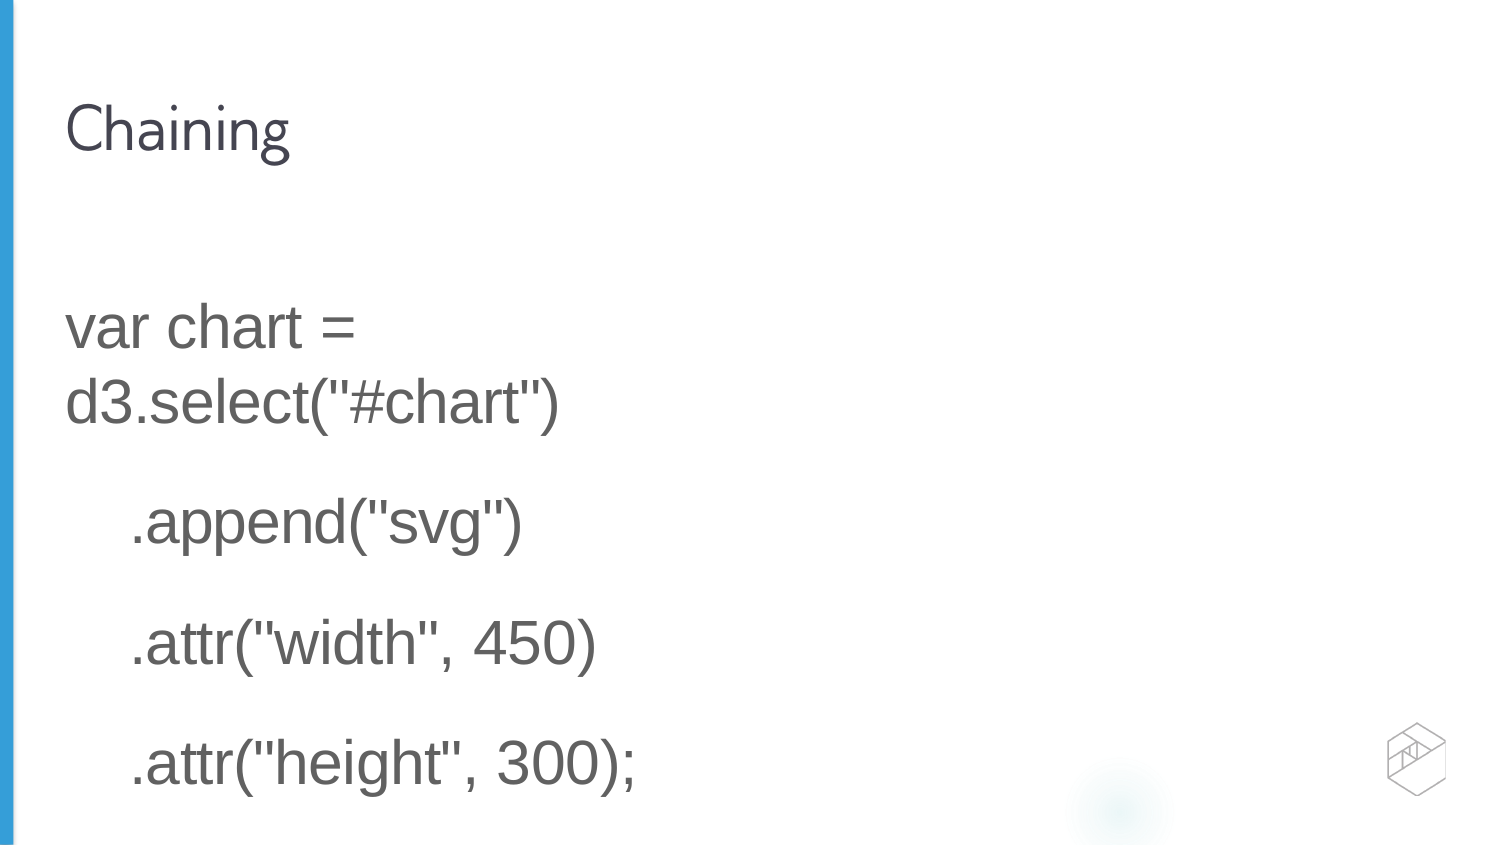

# Chaining
var chart = d3.select("#chart")
.append("svg")
.attr("width", 450)
.attr("height", 300);